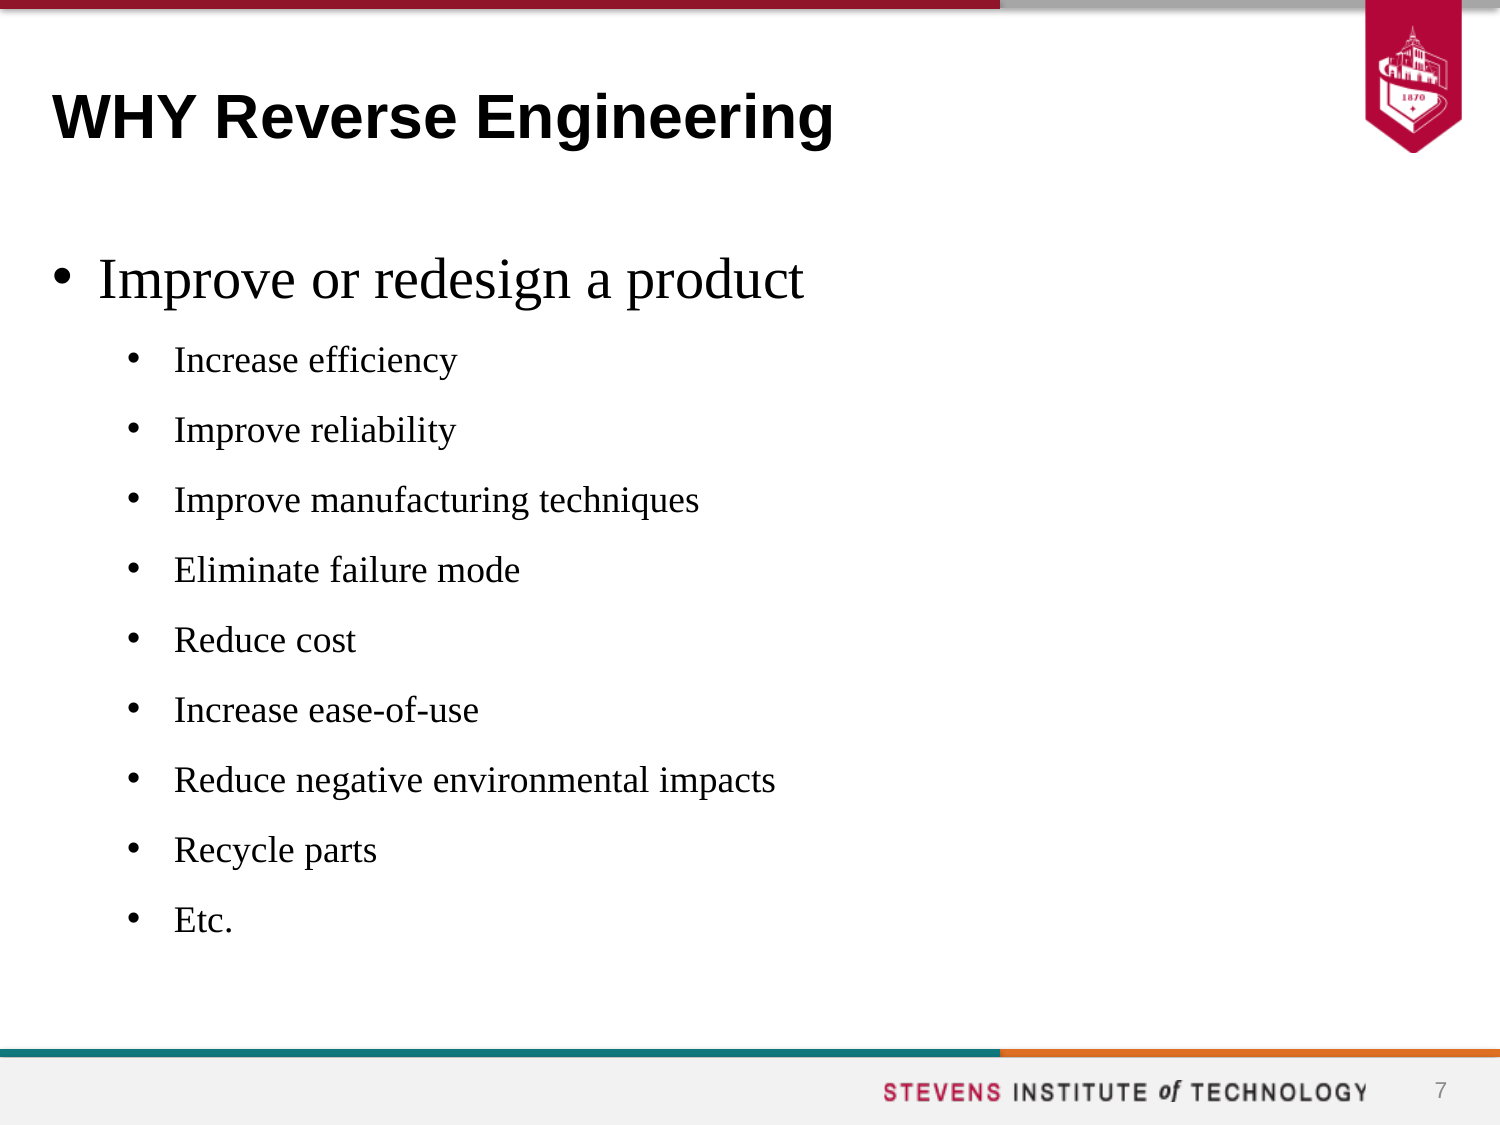

# WHY Reverse Engineering
Improve or redesign a product
Increase efficiency
Improve reliability
Improve manufacturing techniques
Eliminate failure mode
Reduce cost
Increase ease-of-use
Reduce negative environmental impacts
Recycle parts
Etc.
7